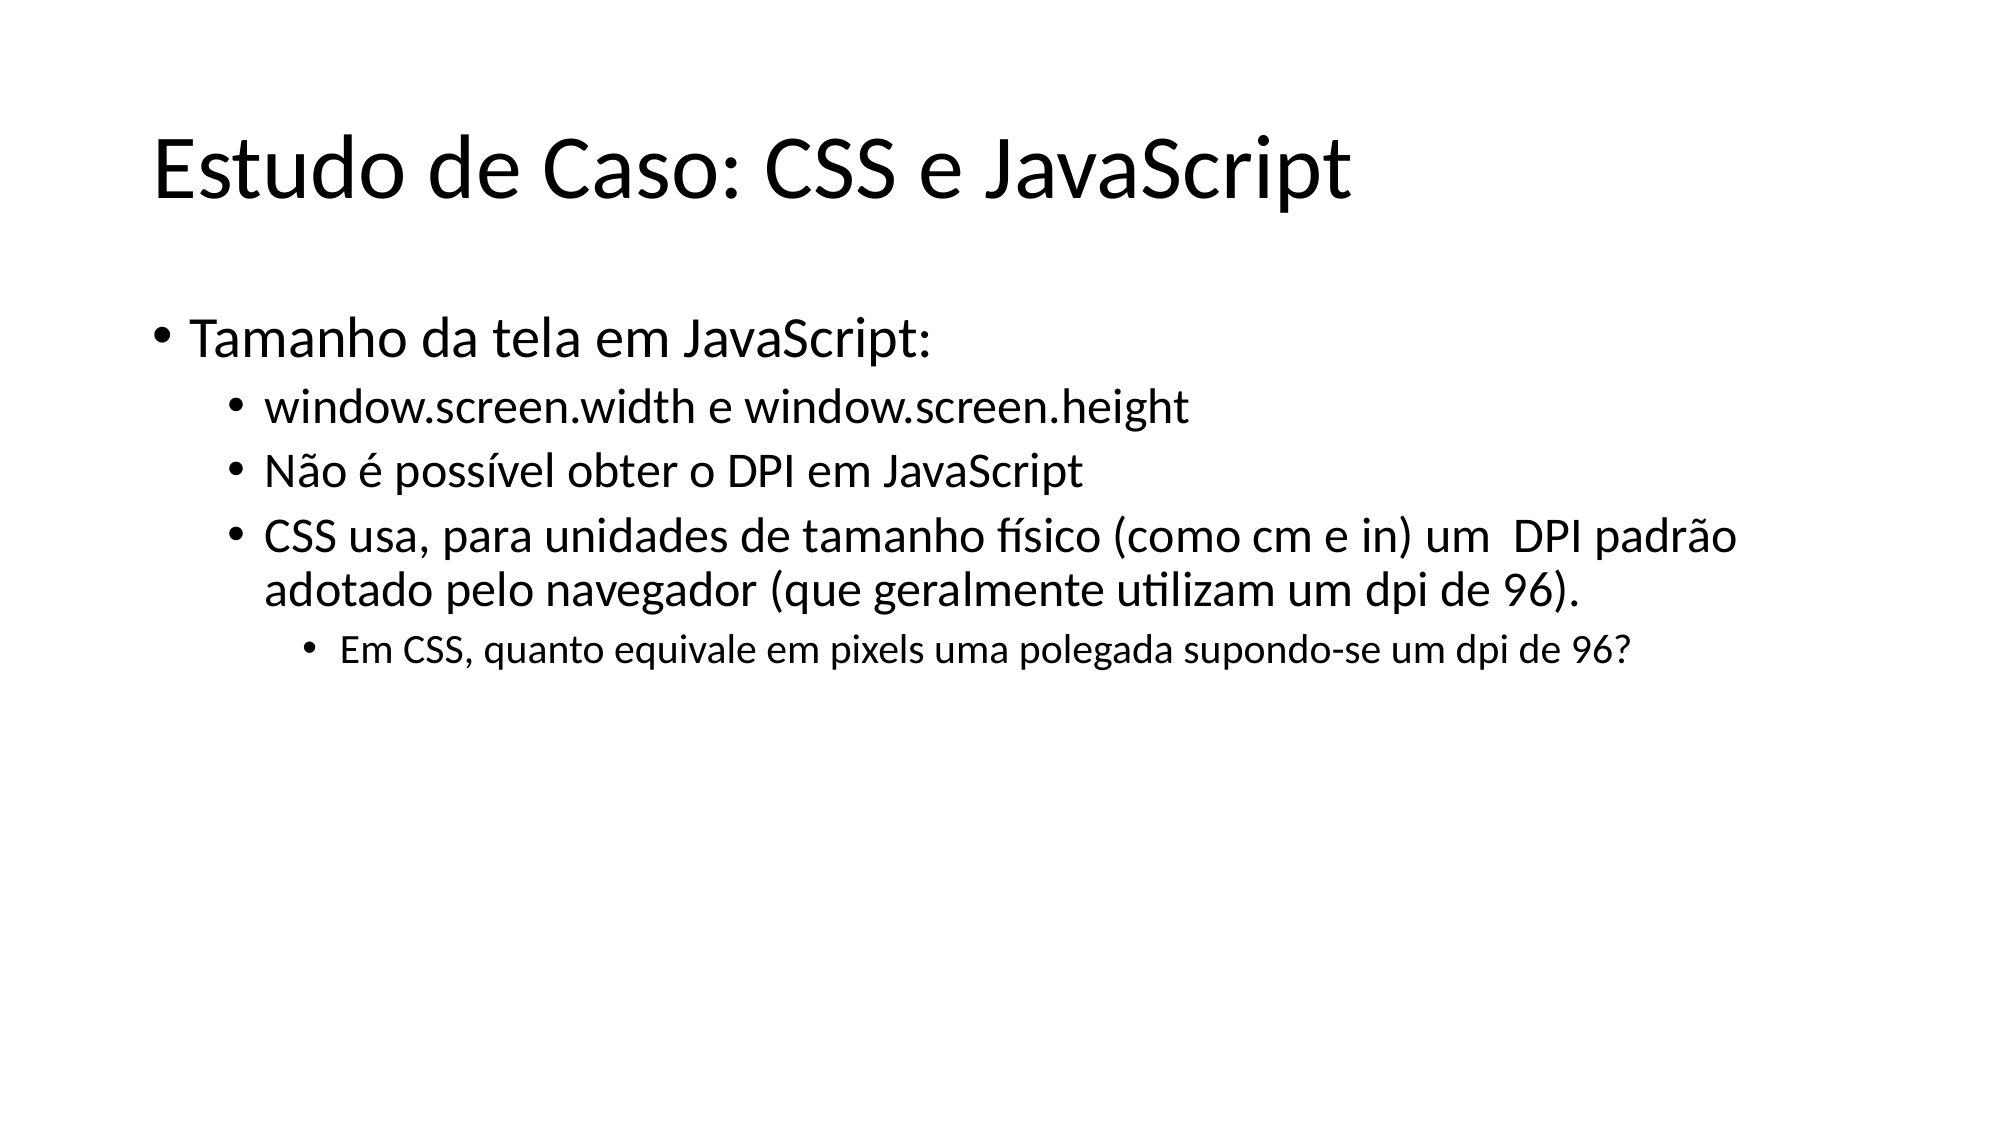

# Estudo de Caso: CSS e JavaScript
Tamanho da tela em JavaScript:
window.screen.width e window.screen.height
Não é possível obter o DPI em JavaScript
CSS usa, para unidades de tamanho físico (como cm e in) um  DPI padrão adotado pelo navegador (que geralmente utilizam um dpi de 96).
Em CSS, quanto equivale em pixels uma polegada supondo-se um dpi de 96?